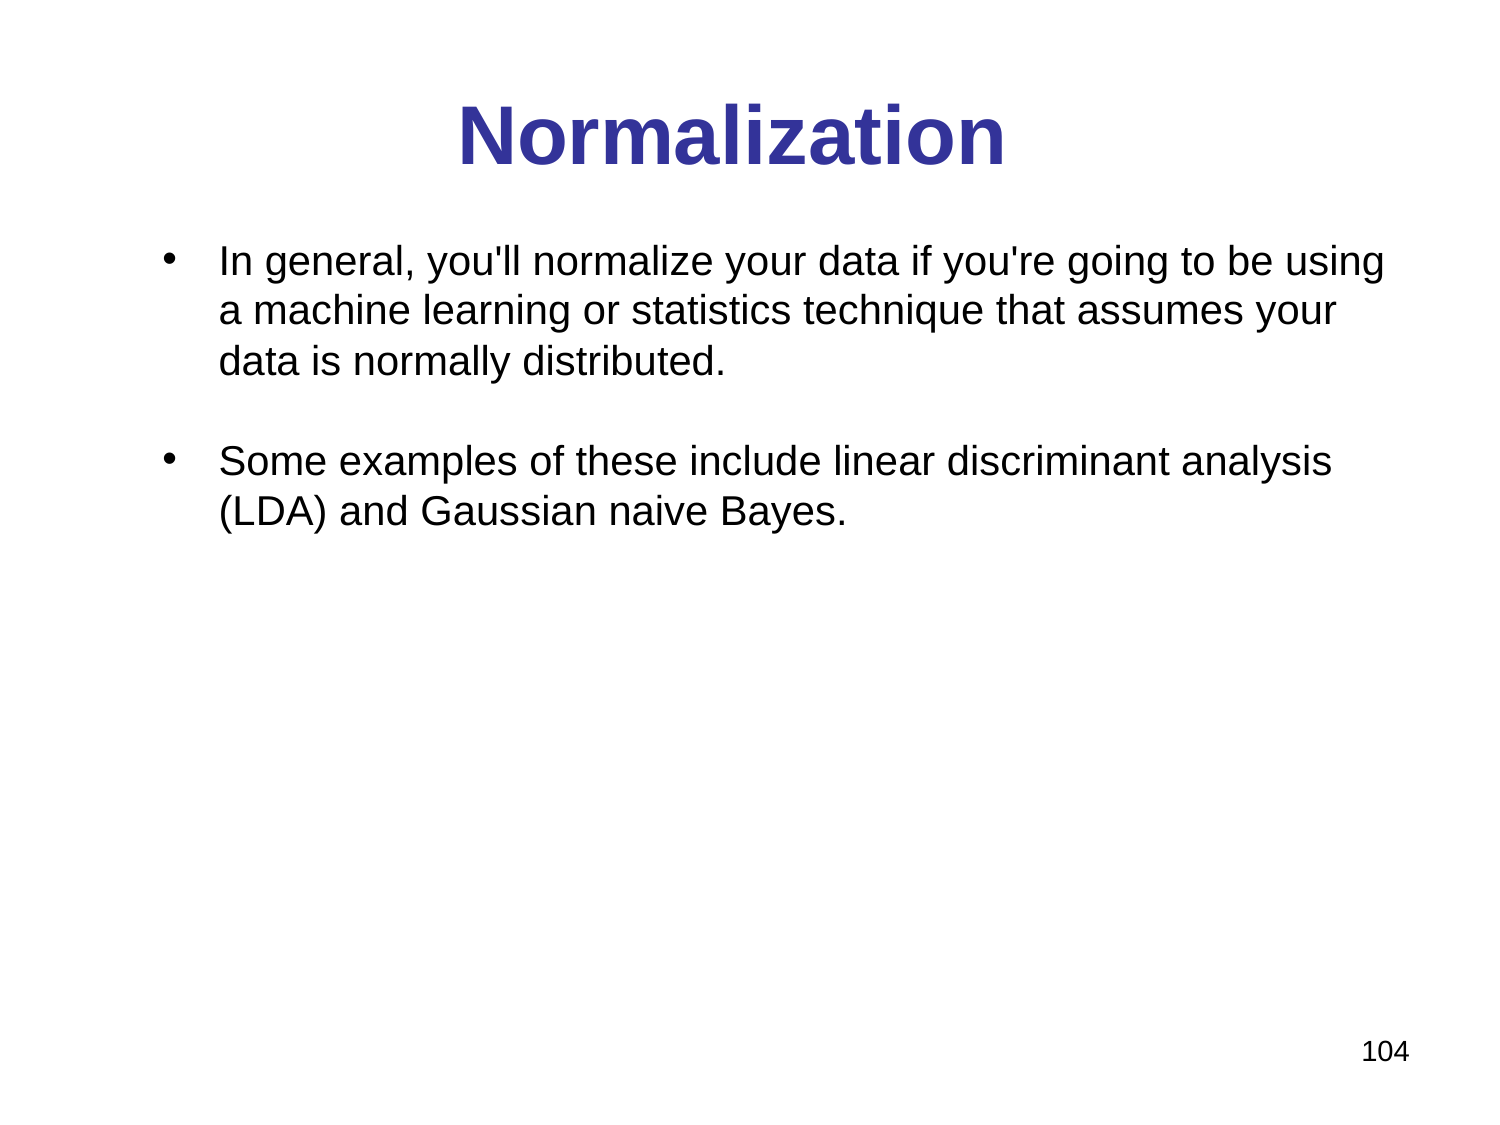

# Normalization

In general, you'll normalize your data if you're going to be using a machine learning or statistics technique that assumes your data is normally distributed.

Some examples of these include linear discriminant analysis (LDA) and Gaussian naive Bayes.

104